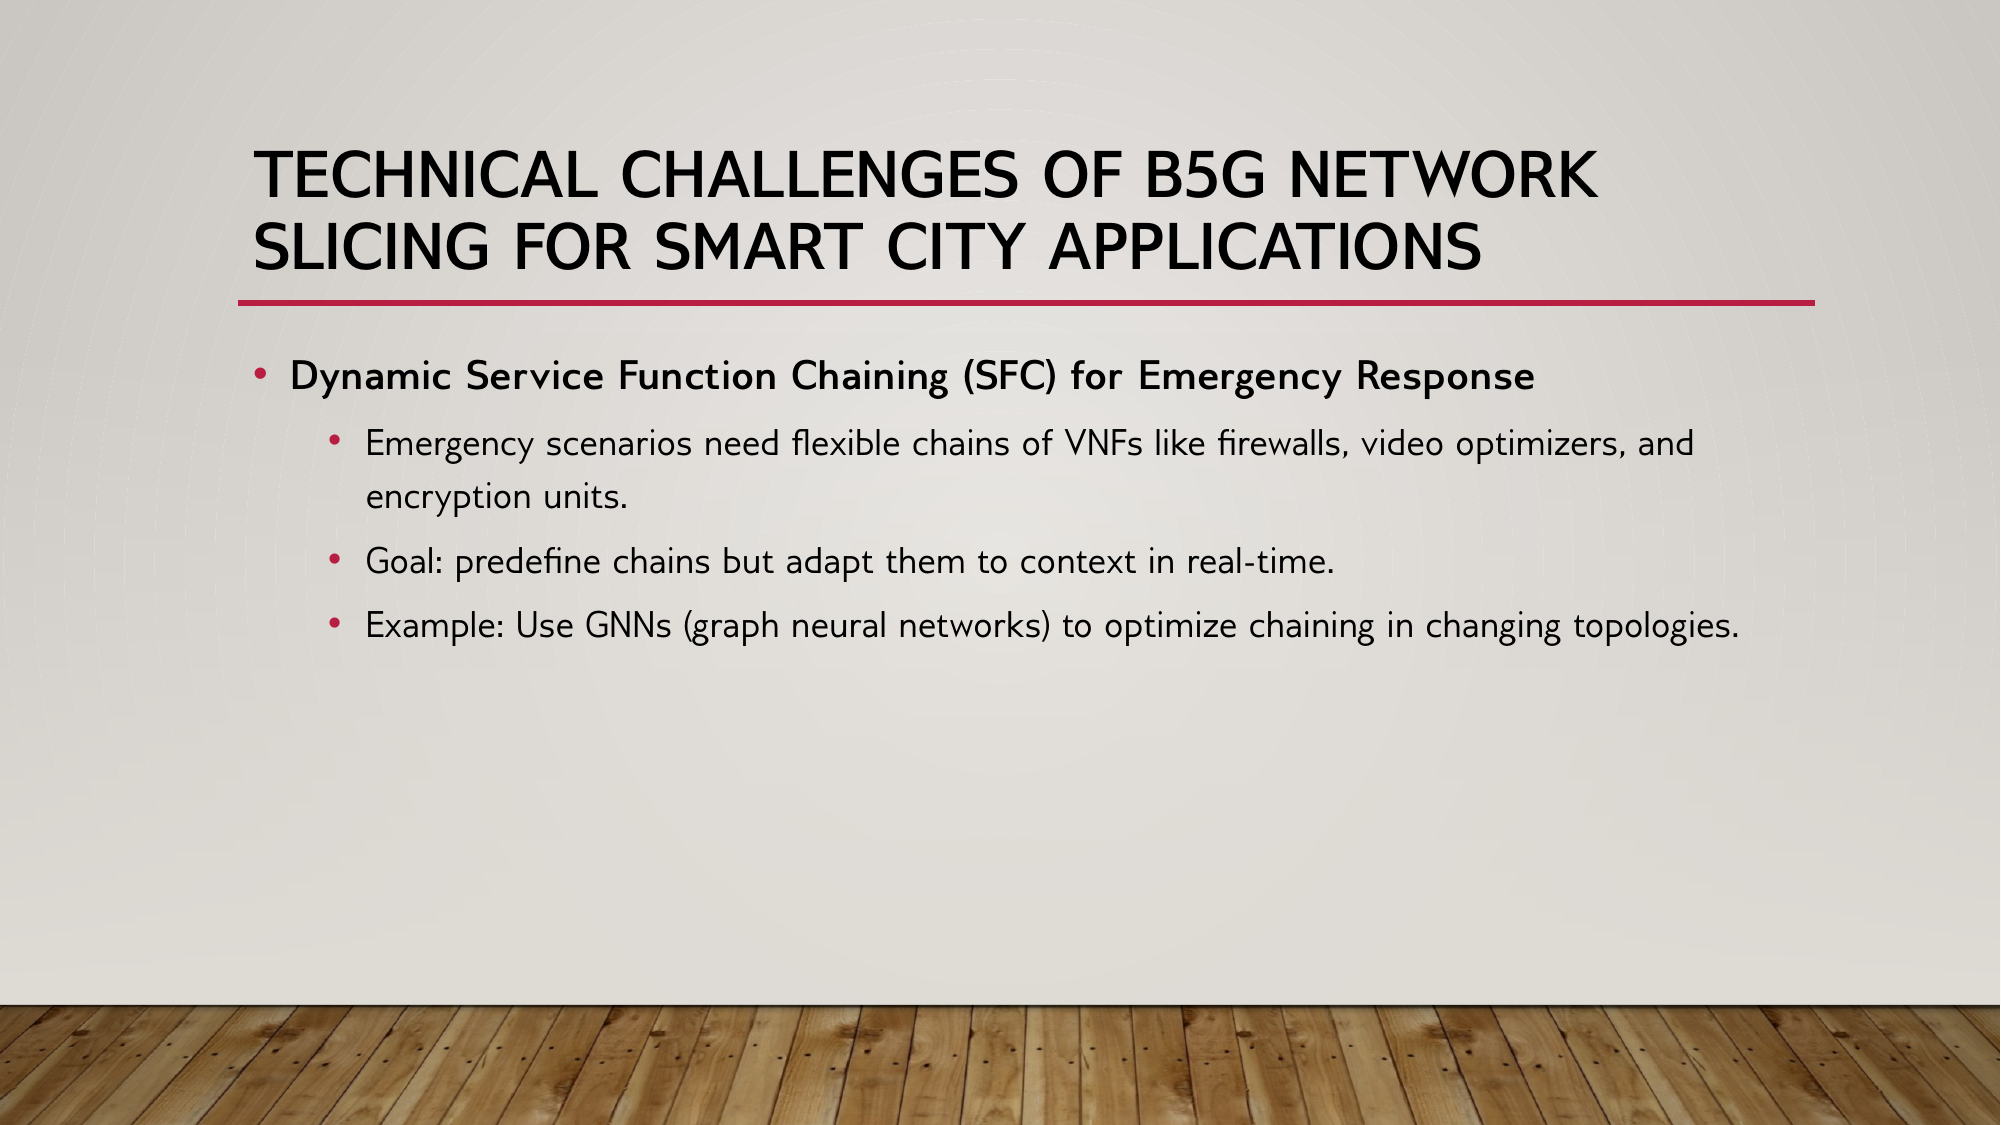

# Technical Challenges of B5G Network Slicing for Smart City Applications
Dynamic Service Function Chaining (SFC) for Emergency Response
Emergency scenarios need flexible chains of VNFs like firewalls, video optimizers, and encryption units.
Goal: predefine chains but adapt them to context in real-time.
Example: Use GNNs (graph neural networks) to optimize chaining in changing topologies.